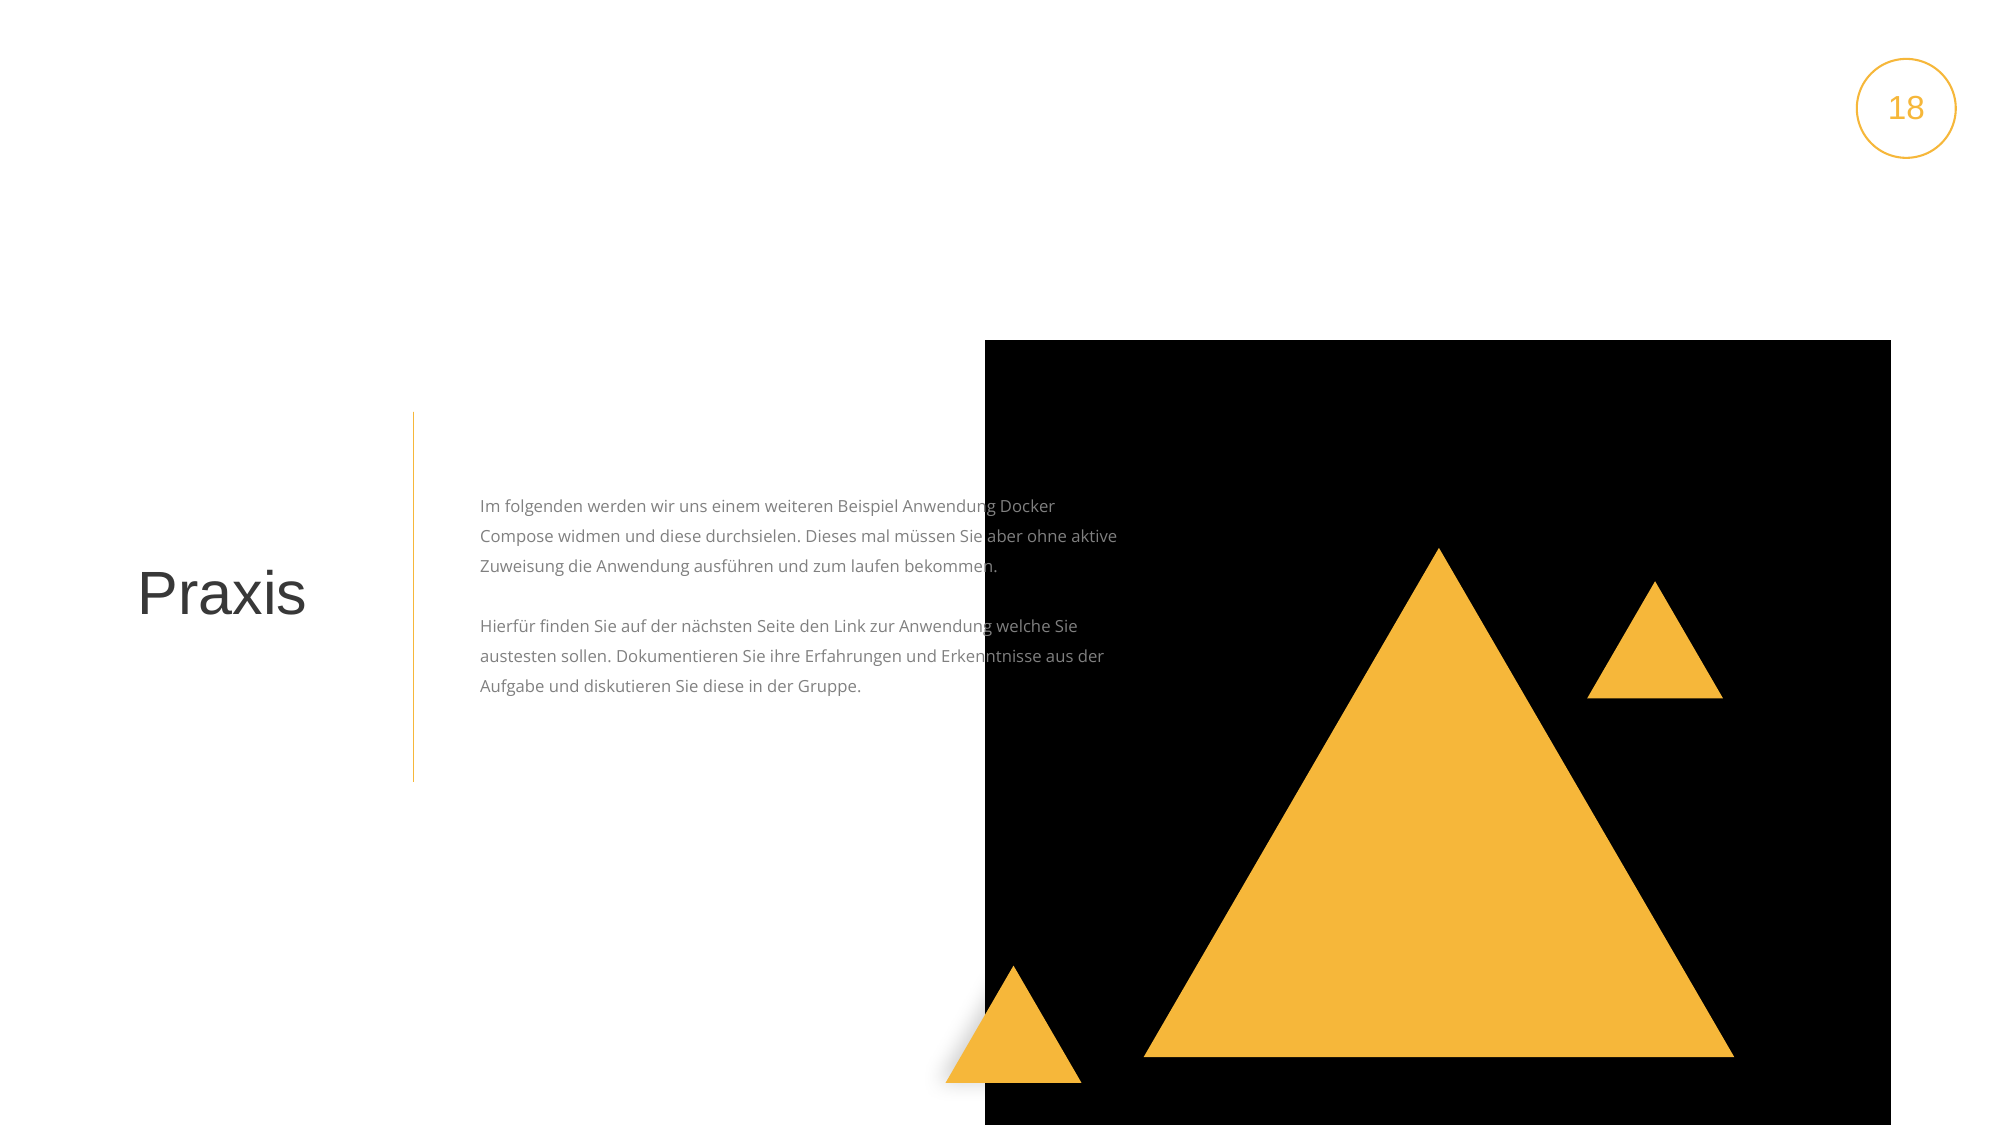

18

Im folgenden werden wir uns einem weiteren Beispiel Anwendung Docker Compose widmen und diese durchsielen. Dieses mal müssen Sie aber ohne aktive Zuweisung die Anwendung ausführen und zum laufen bekommen.

Hierfür finden Sie auf der nächsten Seite den Link zur Anwendung welche Sie austesten sollen. Dokumentieren Sie ihre Erfahrungen und Erkenntnisse aus der Aufgabe und diskutieren Sie diese in der Gruppe.
Praxis